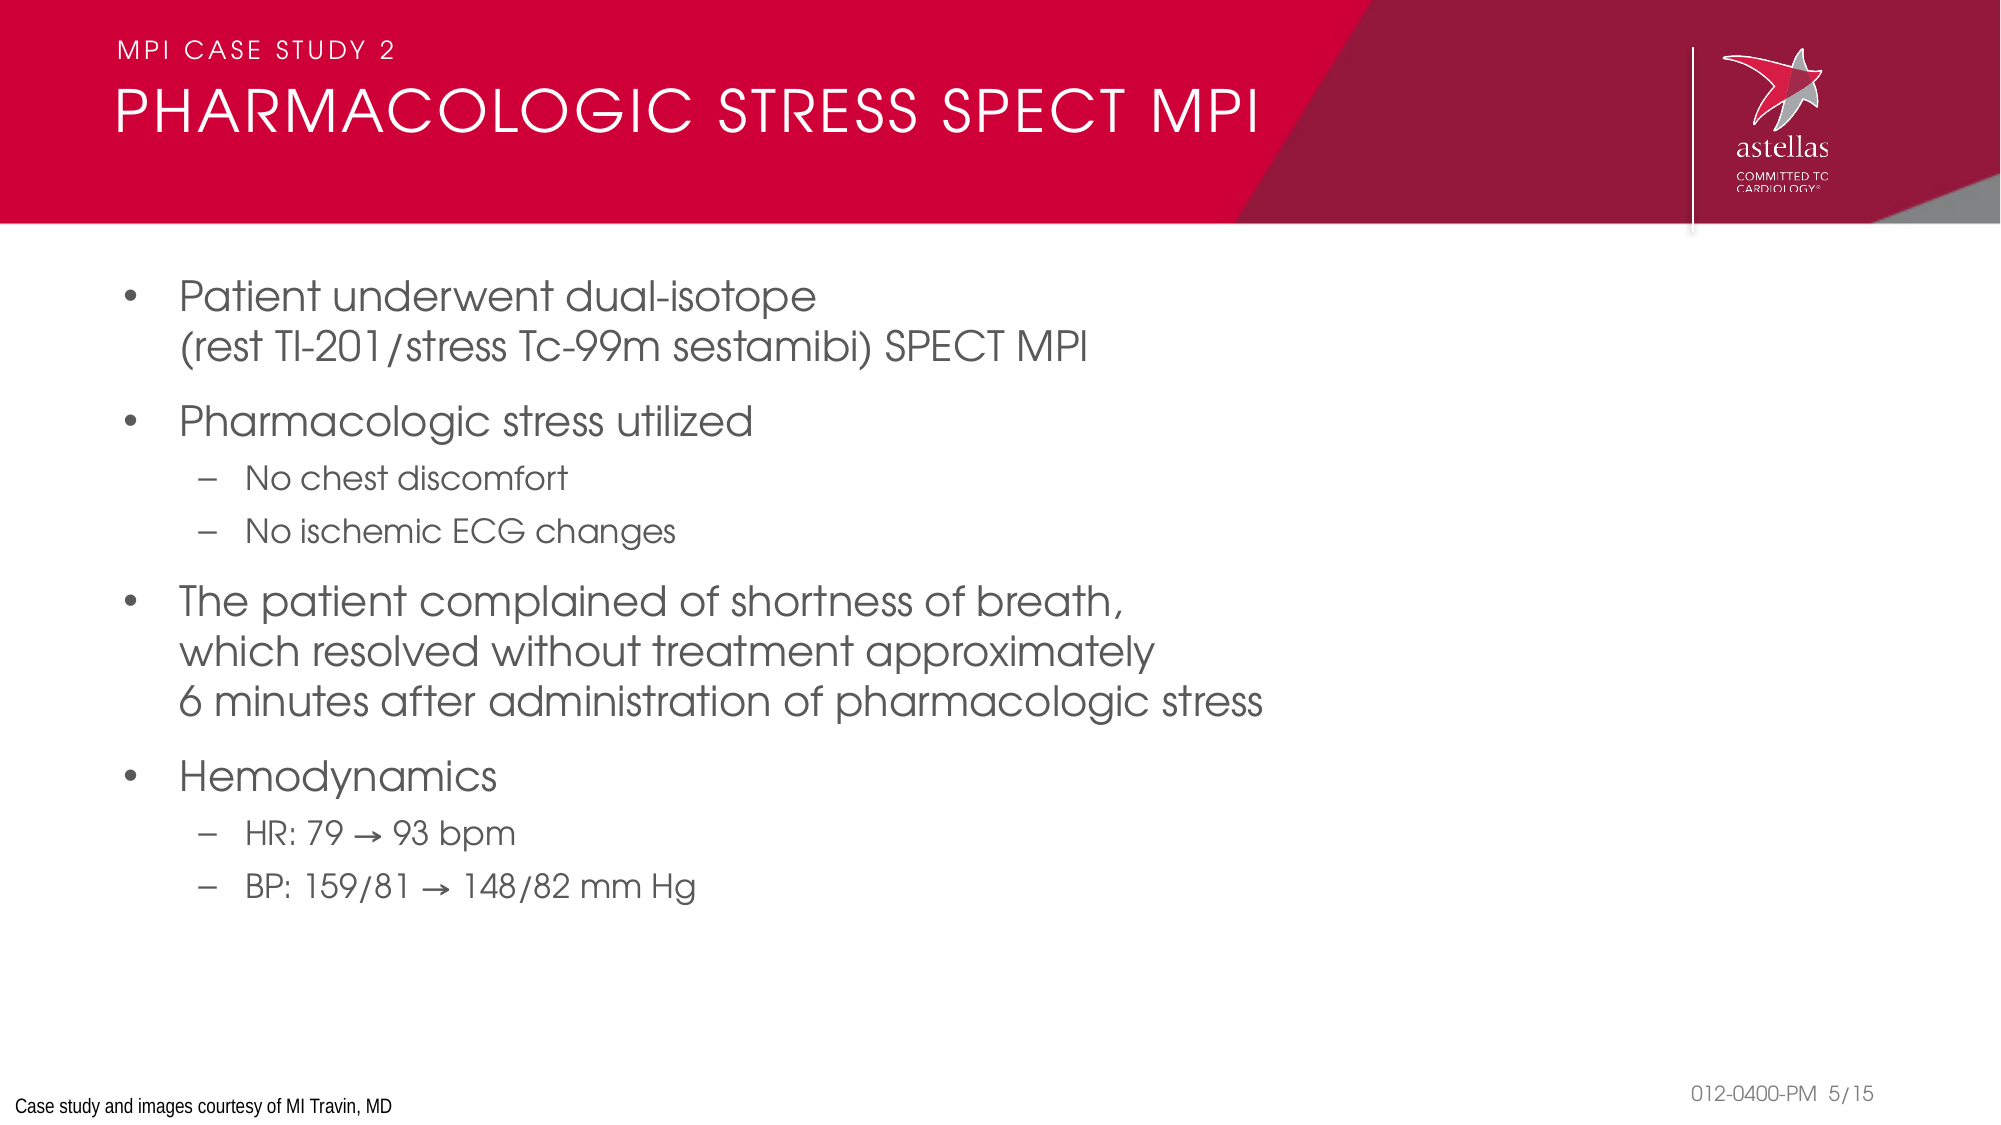

MPI case study 2
# Pharmacologic stress SPECT MPI
Patient underwent dual-isotope
(rest Tl-201/stress Tc-99m sestamibi) SPECT MPI
Pharmacologic stress utilized
No chest discomfort
No ischemic ECG changes
The patient complained of shortness of breath,
which resolved without treatment approximately
6 minutes after administration of pharmacologic stress
Hemodynamics
HR: 79 → 93 bpm
BP: 159/81 → 148/82 mm Hg
Case study and images courtesy of MI Travin, MD